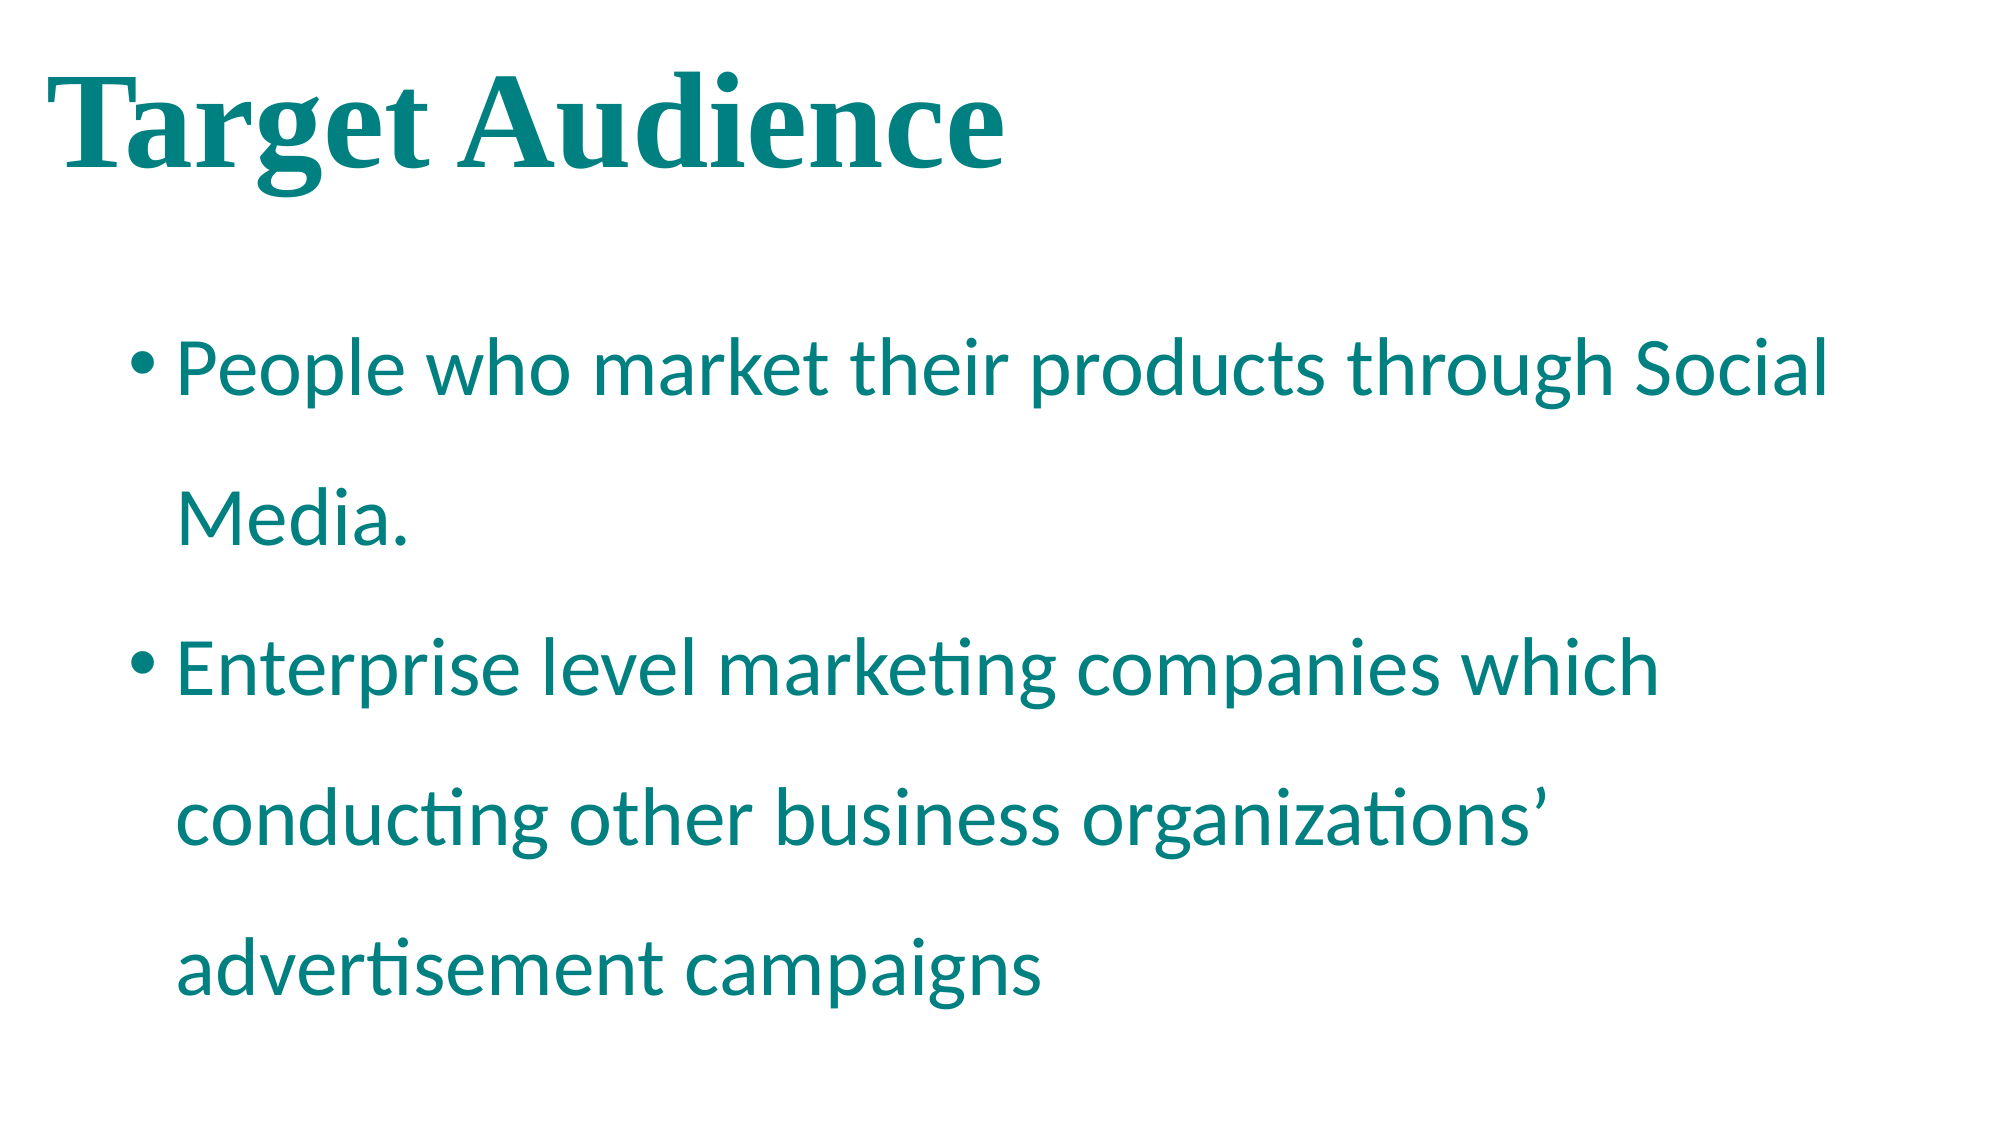

Target Audience
People who market their products through Social Media.
Enterprise level marketing companies which conducting other business organizations’ advertisement campaigns